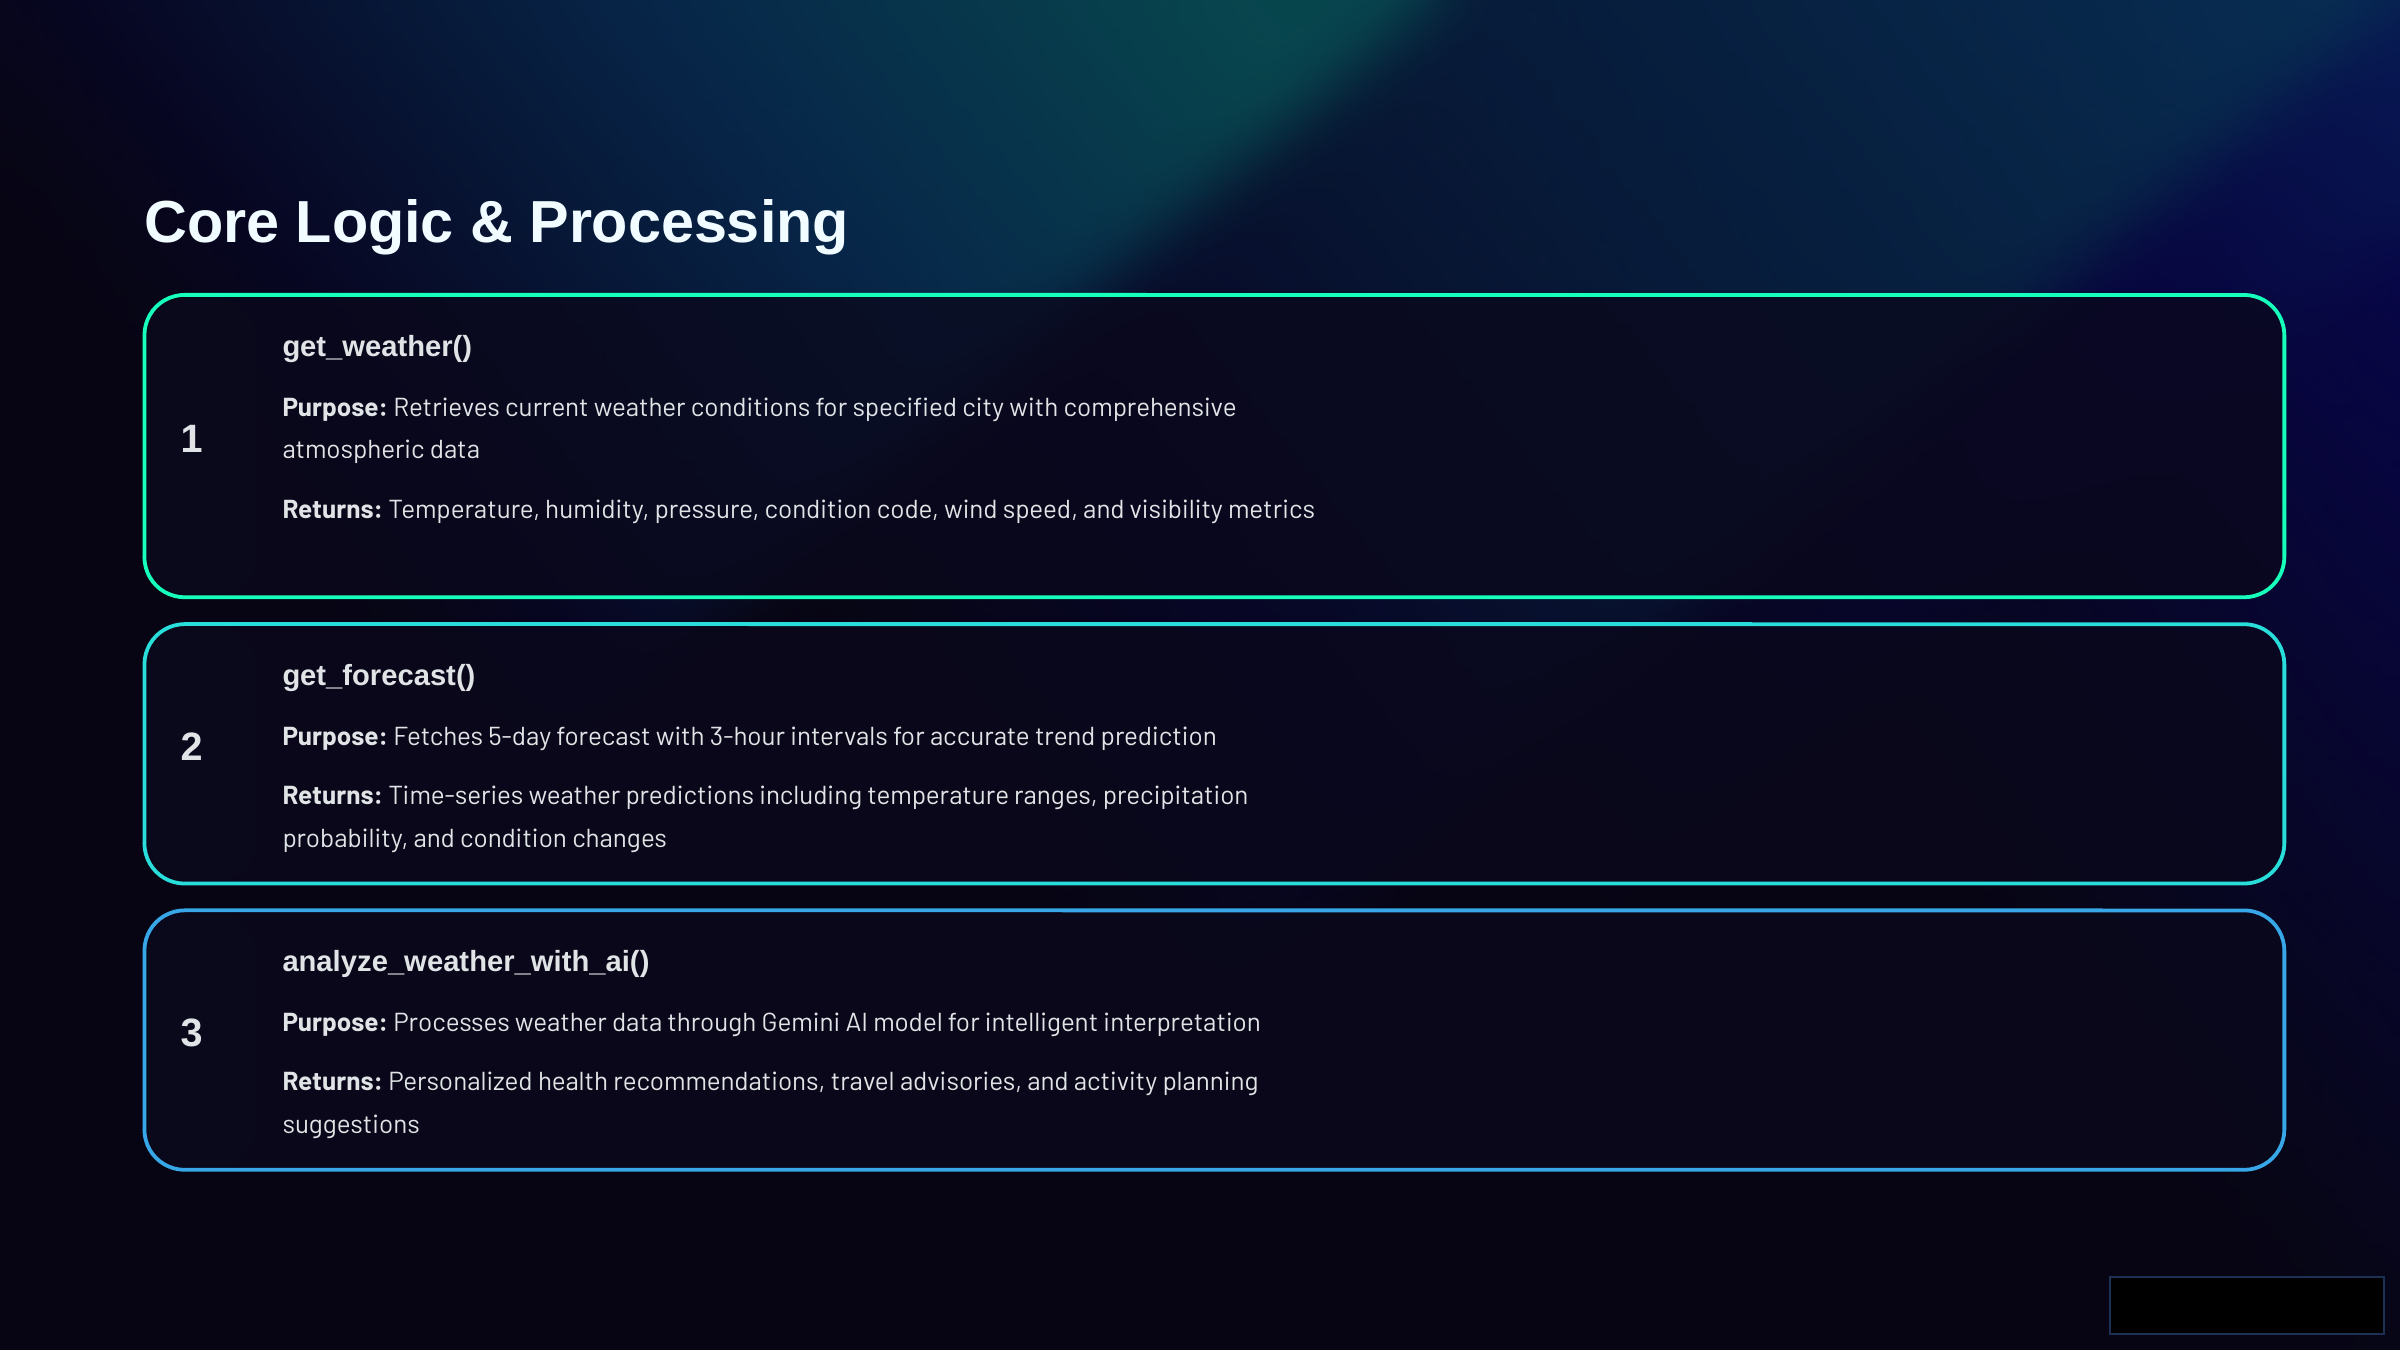

Core Logic & Processing

get_weather()
Purpose: Retrieves current weather conditions for specified city with comprehensive atmospheric data
1
Returns: Temperature, humidity, pressure, condition code, wind speed, and visibility metrics

get_forecast()
Purpose: Fetches 5-day forecast with 3-hour intervals for accurate trend prediction
2
Returns: Time-series weather predictions including temperature ranges, precipitation probability, and condition changes

analyze_weather_with_ai()
Purpose: Processes weather data through Gemini AI model for intelligent interpretation
3
Returns: Personalized health recommendations, travel advisories, and activity planning suggestions